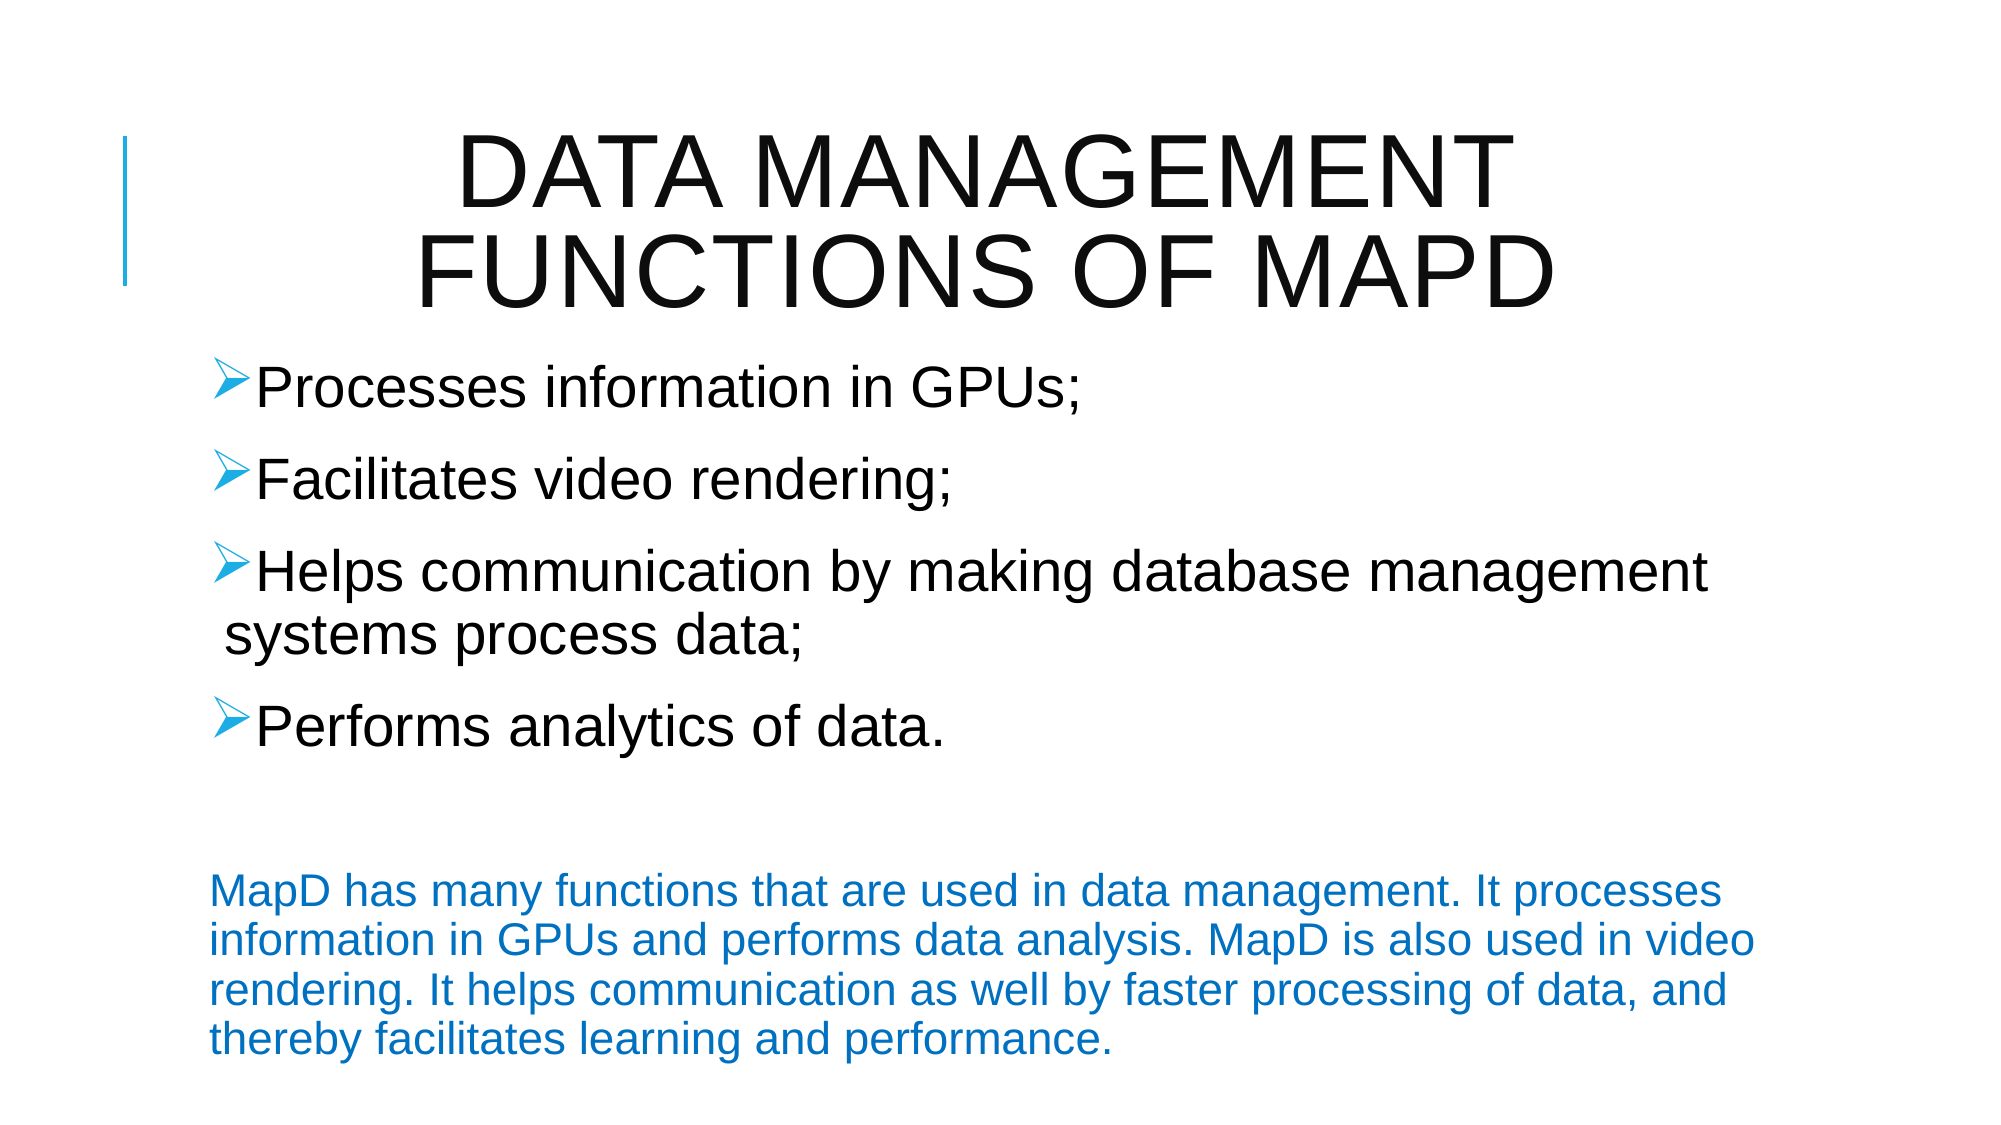

# Data Management Functions of MapD
Processes information in GPUs;
Facilitates video rendering;
Helps communication by making database management systems process data;
Performs analytics of data.

MapD has many functions that are used in data management. It processes information in GPUs and performs data analysis. MapD is also used in video rendering. It helps communication as well by faster processing of data, and thereby facilitates learning and performance.